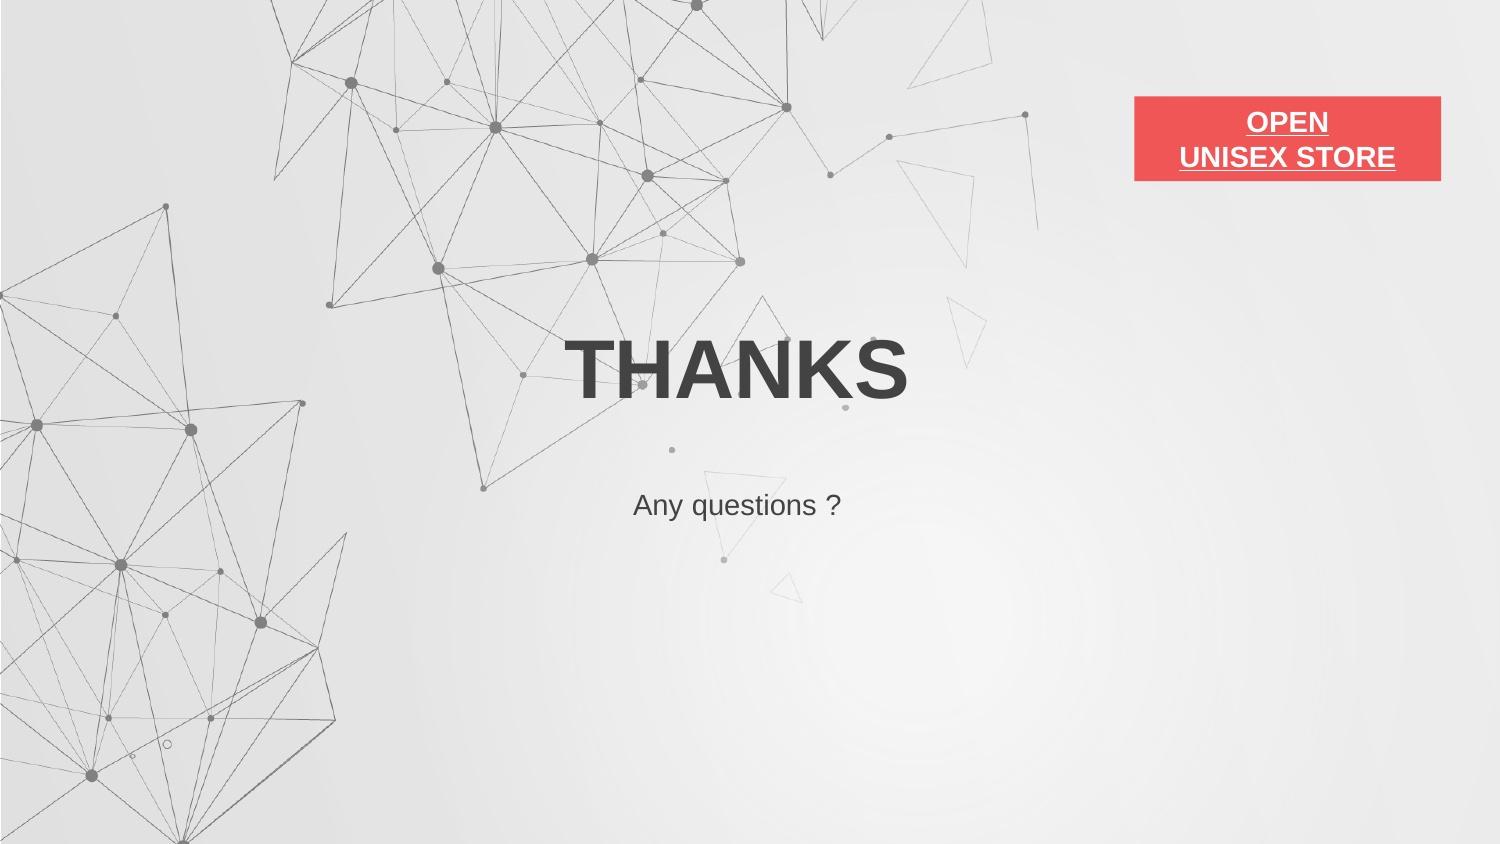

OPEN
UNISEX STORE
# THANKS
Any questions ?